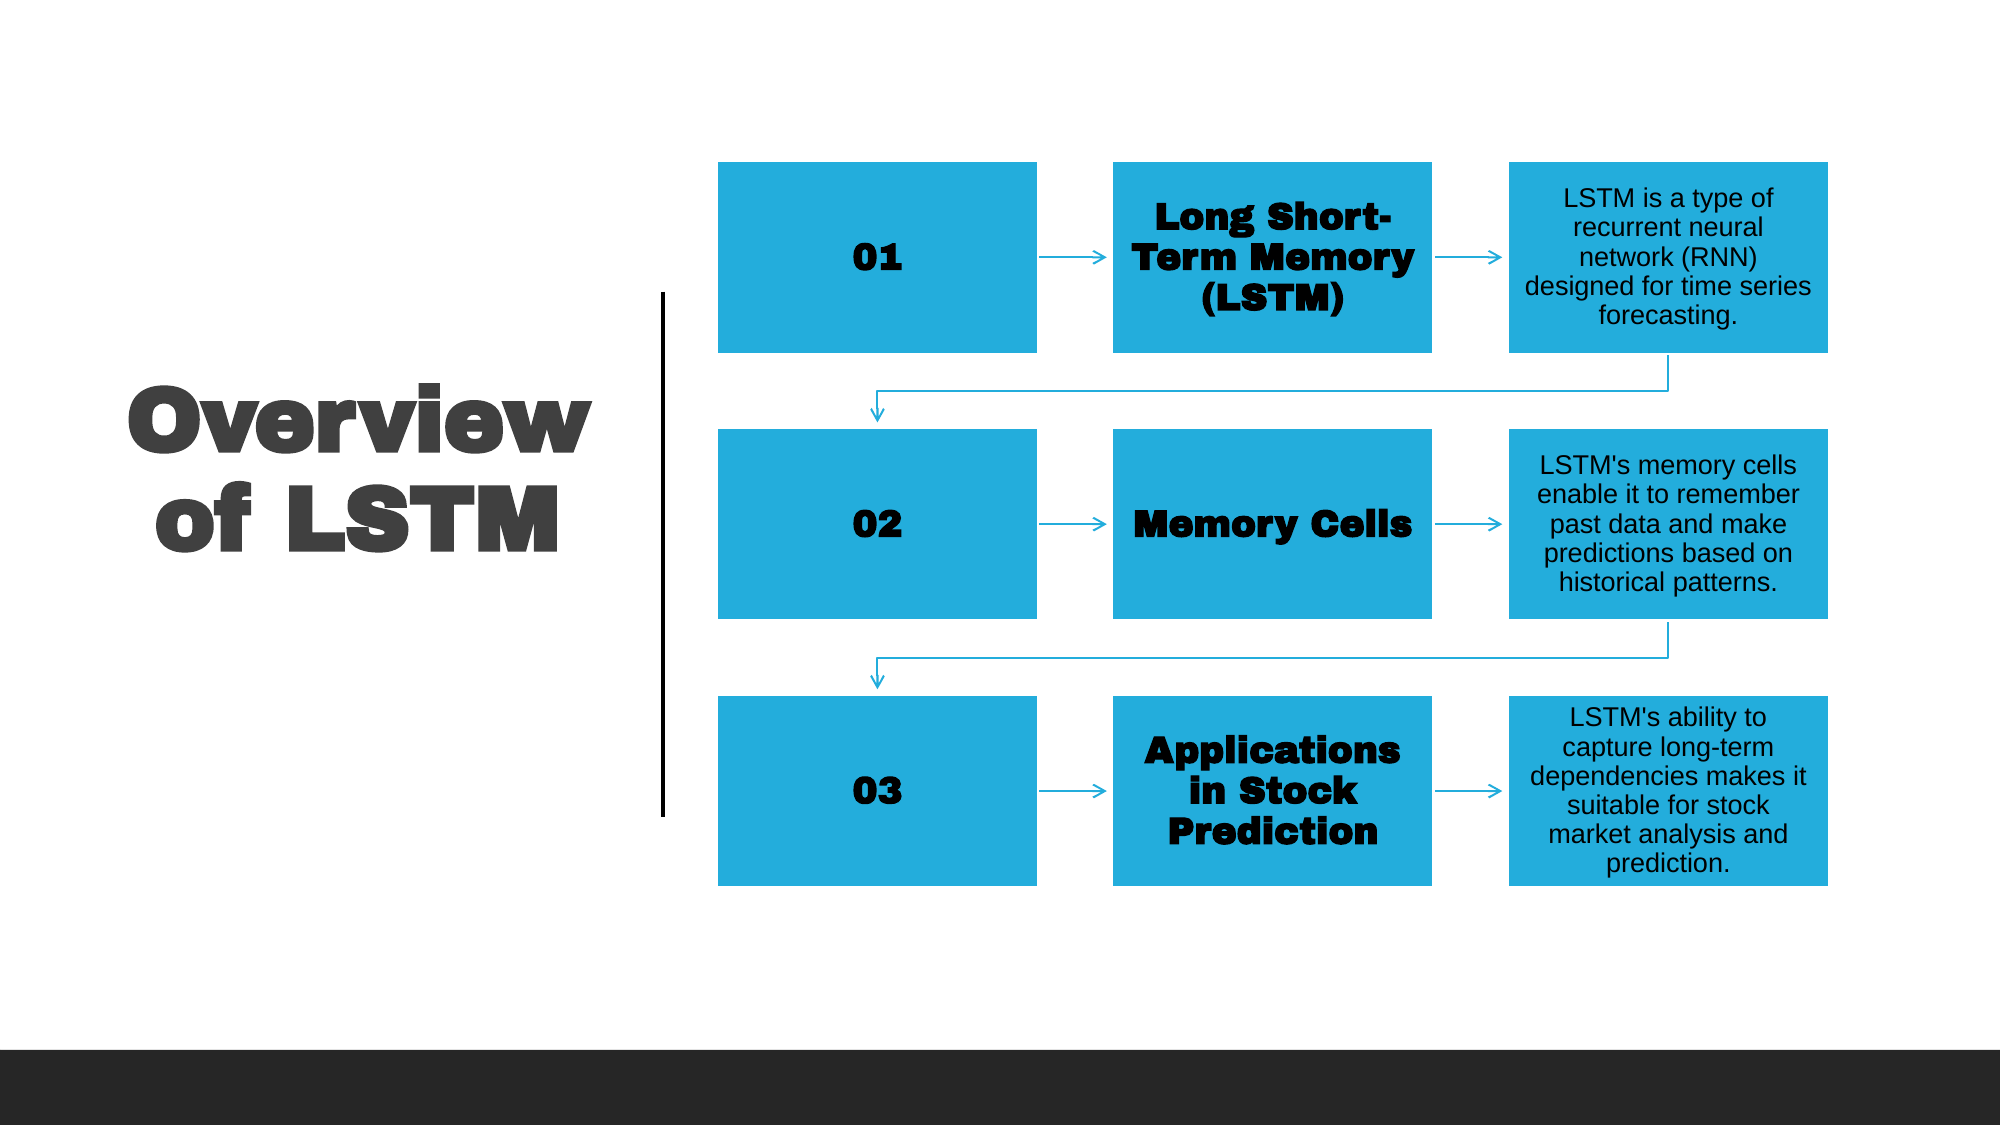

01

Long Short-Term Memory (LSTM)

LSTM is a type of recurrent neural network (RNN) designed for time series forecasting.

02

Memory Cells

LSTM's memory cells enable it to remember past data and make predictions based on historical patterns.

03

Applications in Stock Prediction
LSTM's ability to capture long-term dependencies makes it suitable for stock market analysis and prediction.
# Overview of LSTM